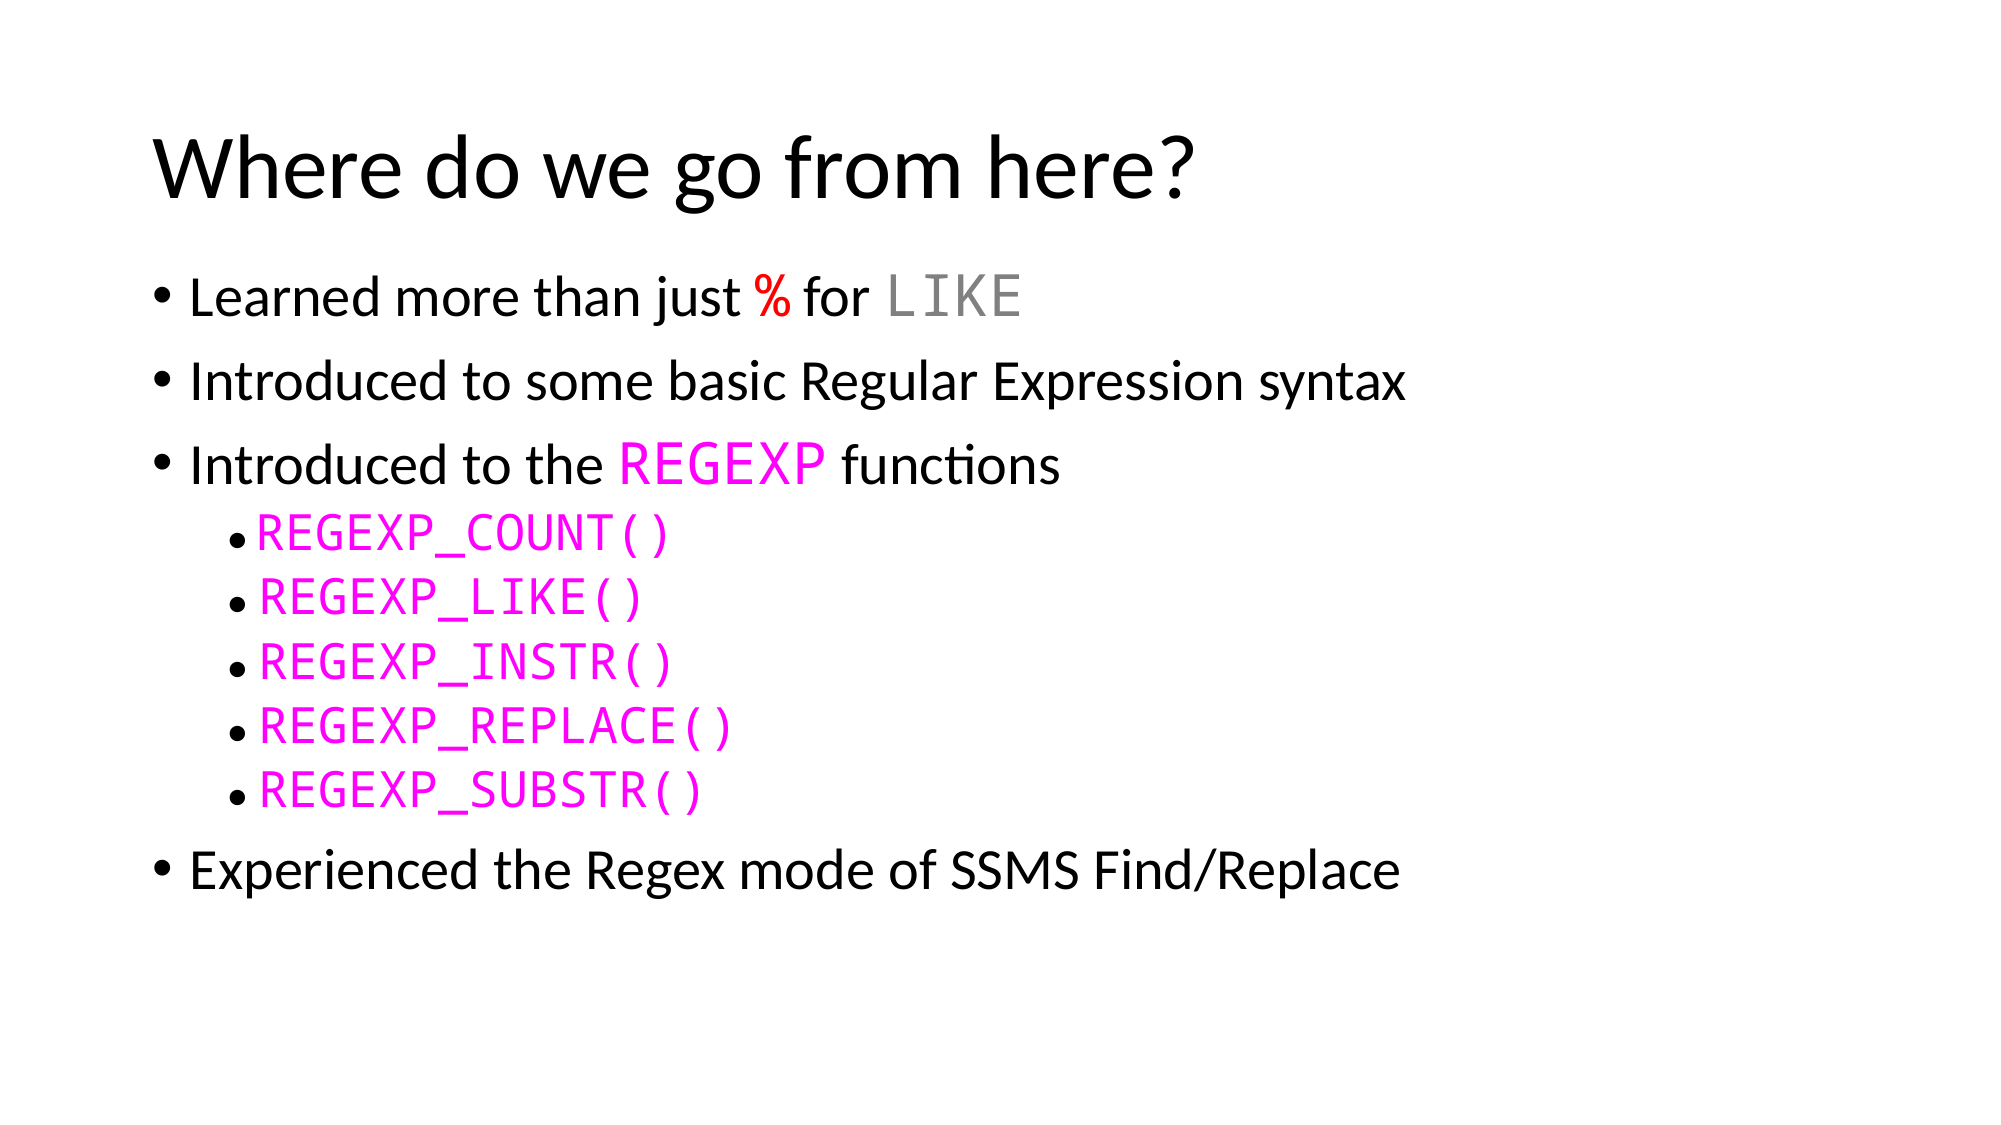

# Where do we go from here?
Learned more than just % for LIKE
Introduced to some basic Regular Expression syntax
Introduced to the REGEXP functions
● REGEXP_COUNT()
● REGEXP_LIKE()
● REGEXP_INSTR()
● REGEXP_REPLACE()
● REGEXP_SUBSTR()
Experienced the Regex mode of SSMS Find/Replace